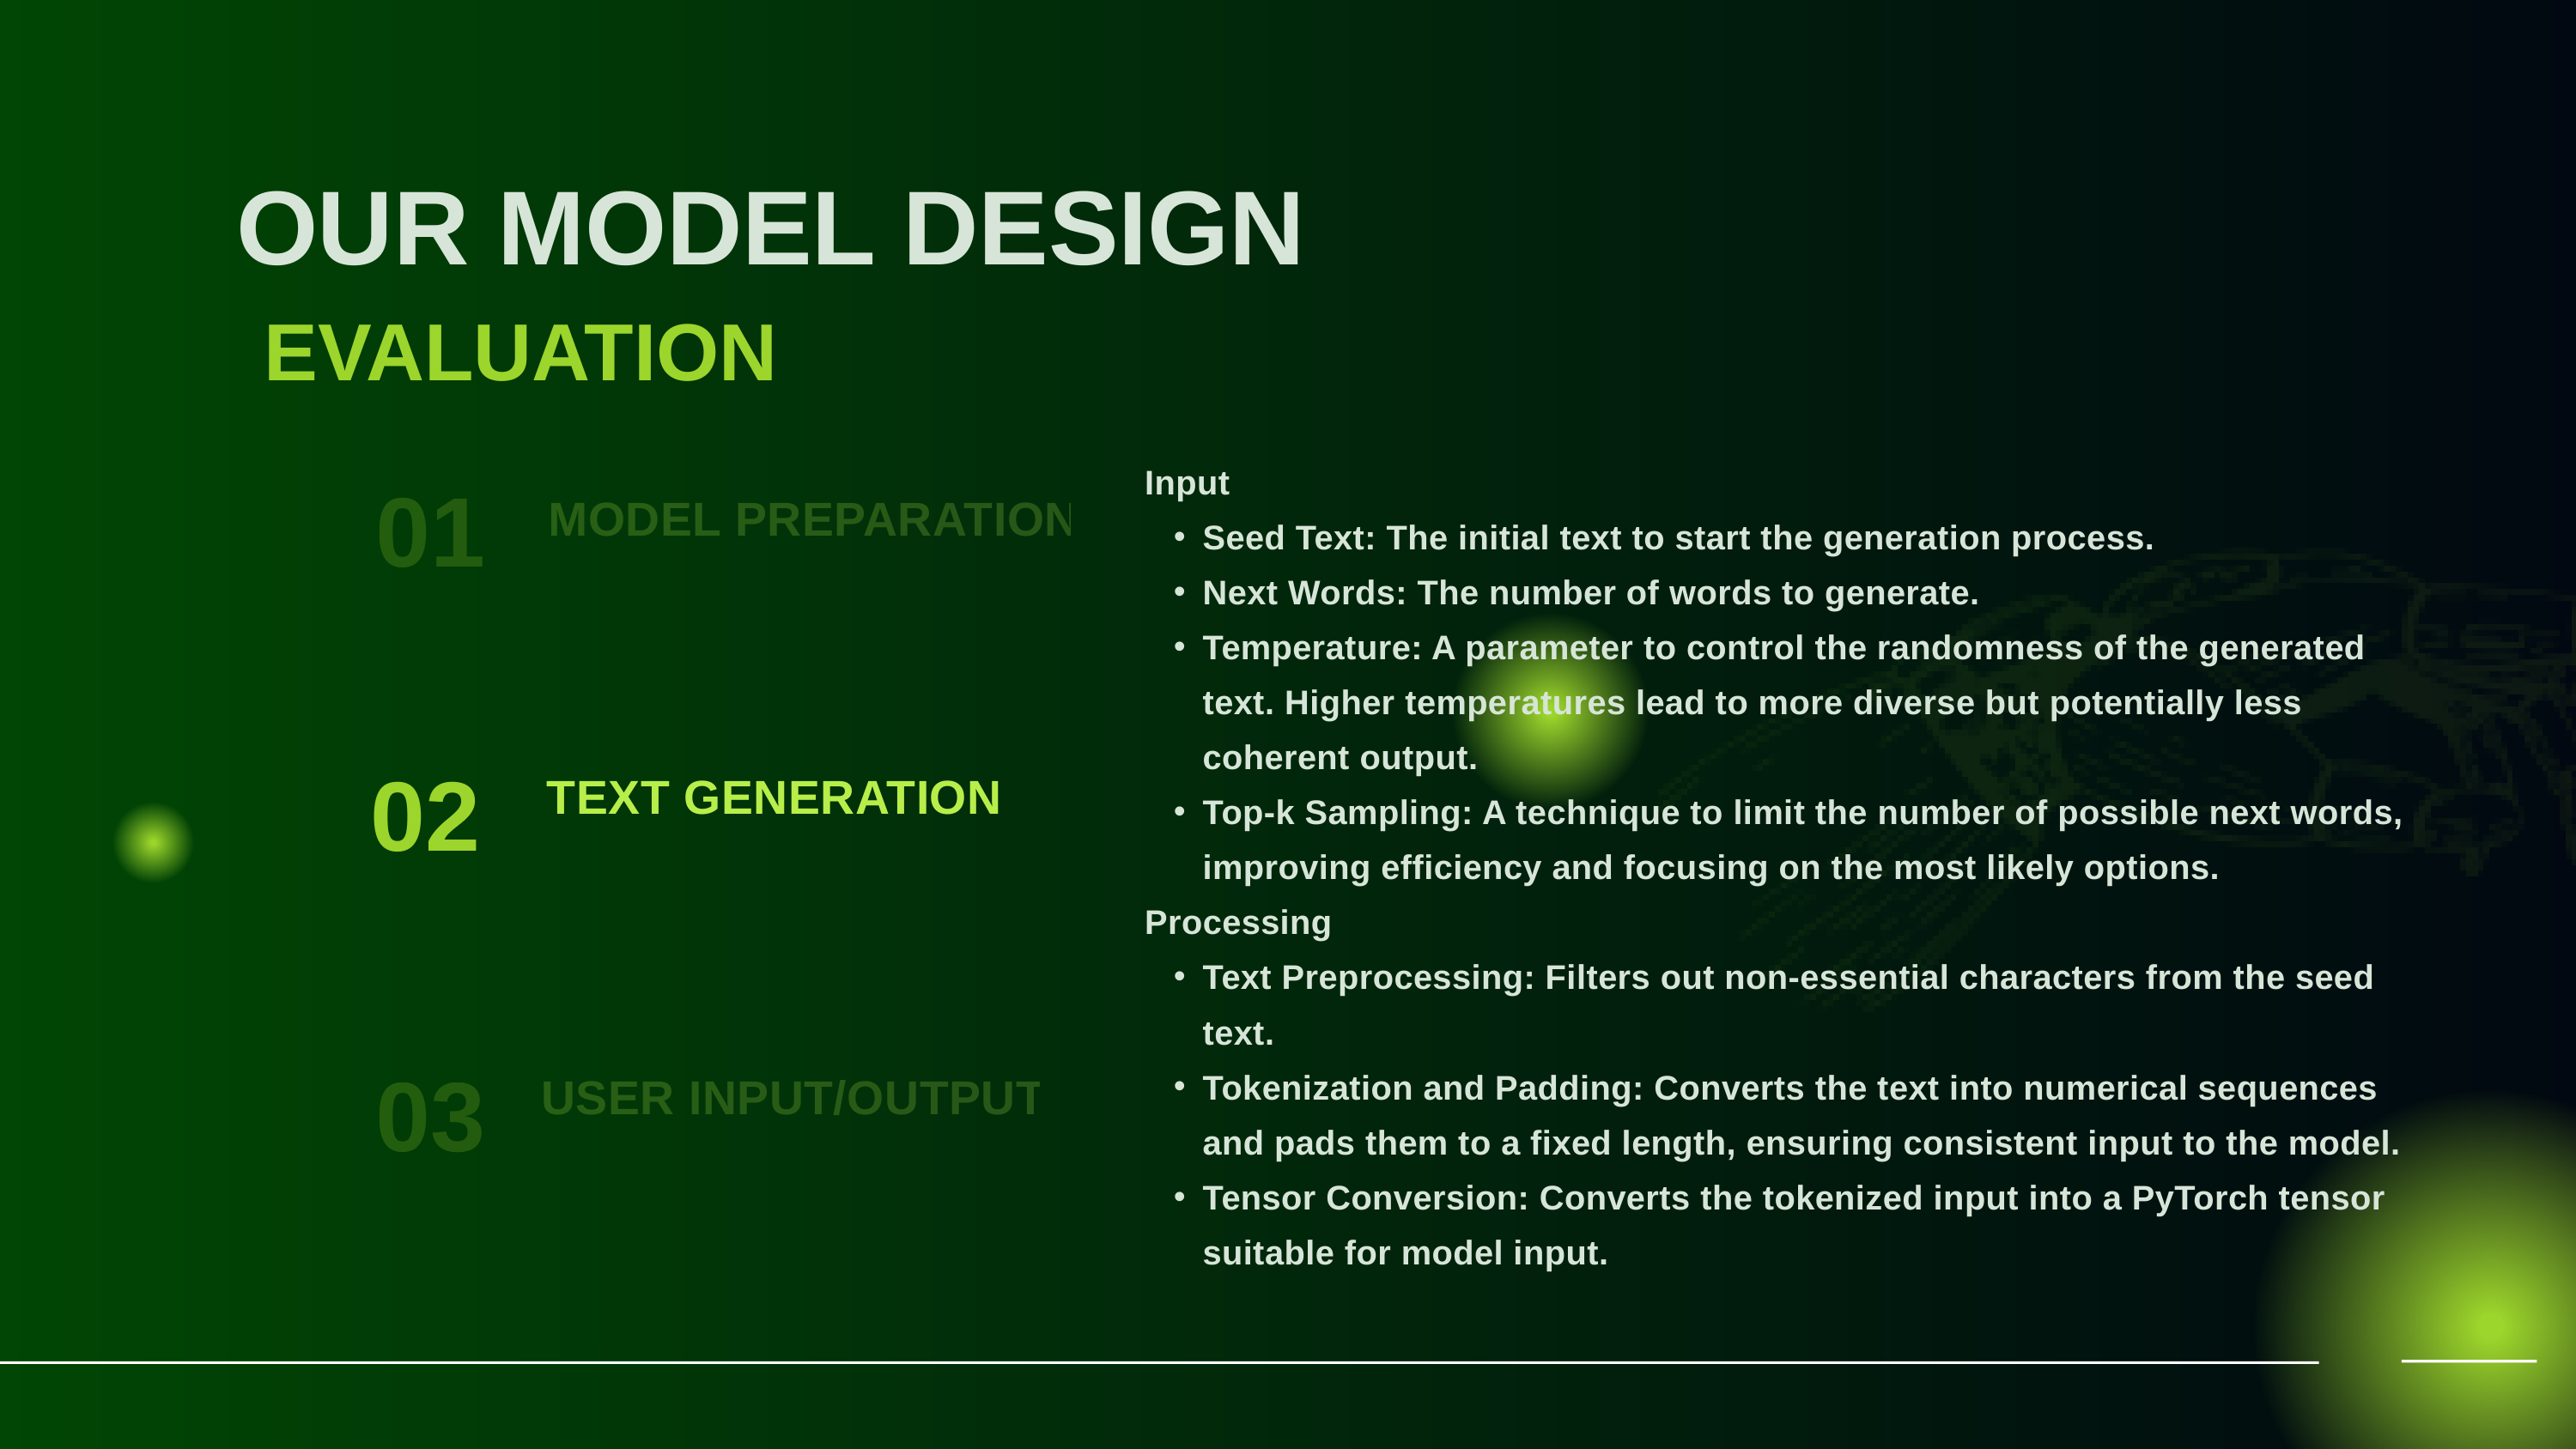

OUR MODEL DESIGN
EVALUATION
01
Input
Seed Text: The initial text to start the generation process.
Next Words: The number of words to generate.
Temperature: A parameter to control the randomness of the generated text. Higher temperatures lead to more diverse but potentially less coherent output.
Top-k Sampling: A technique to limit the number of possible next words, improving efficiency and focusing on the most likely options.
Processing
Text Preprocessing: Filters out non-essential characters from the seed text.
Tokenization and Padding: Converts the text into numerical sequences and pads them to a fixed length, ensuring consistent input to the model.
Tensor Conversion: Converts the tokenized input into a PyTorch tensor suitable for model input.

MODEL PREPARATION

02
TEXT GENERATION

03
USER INPUT/OUTPUT